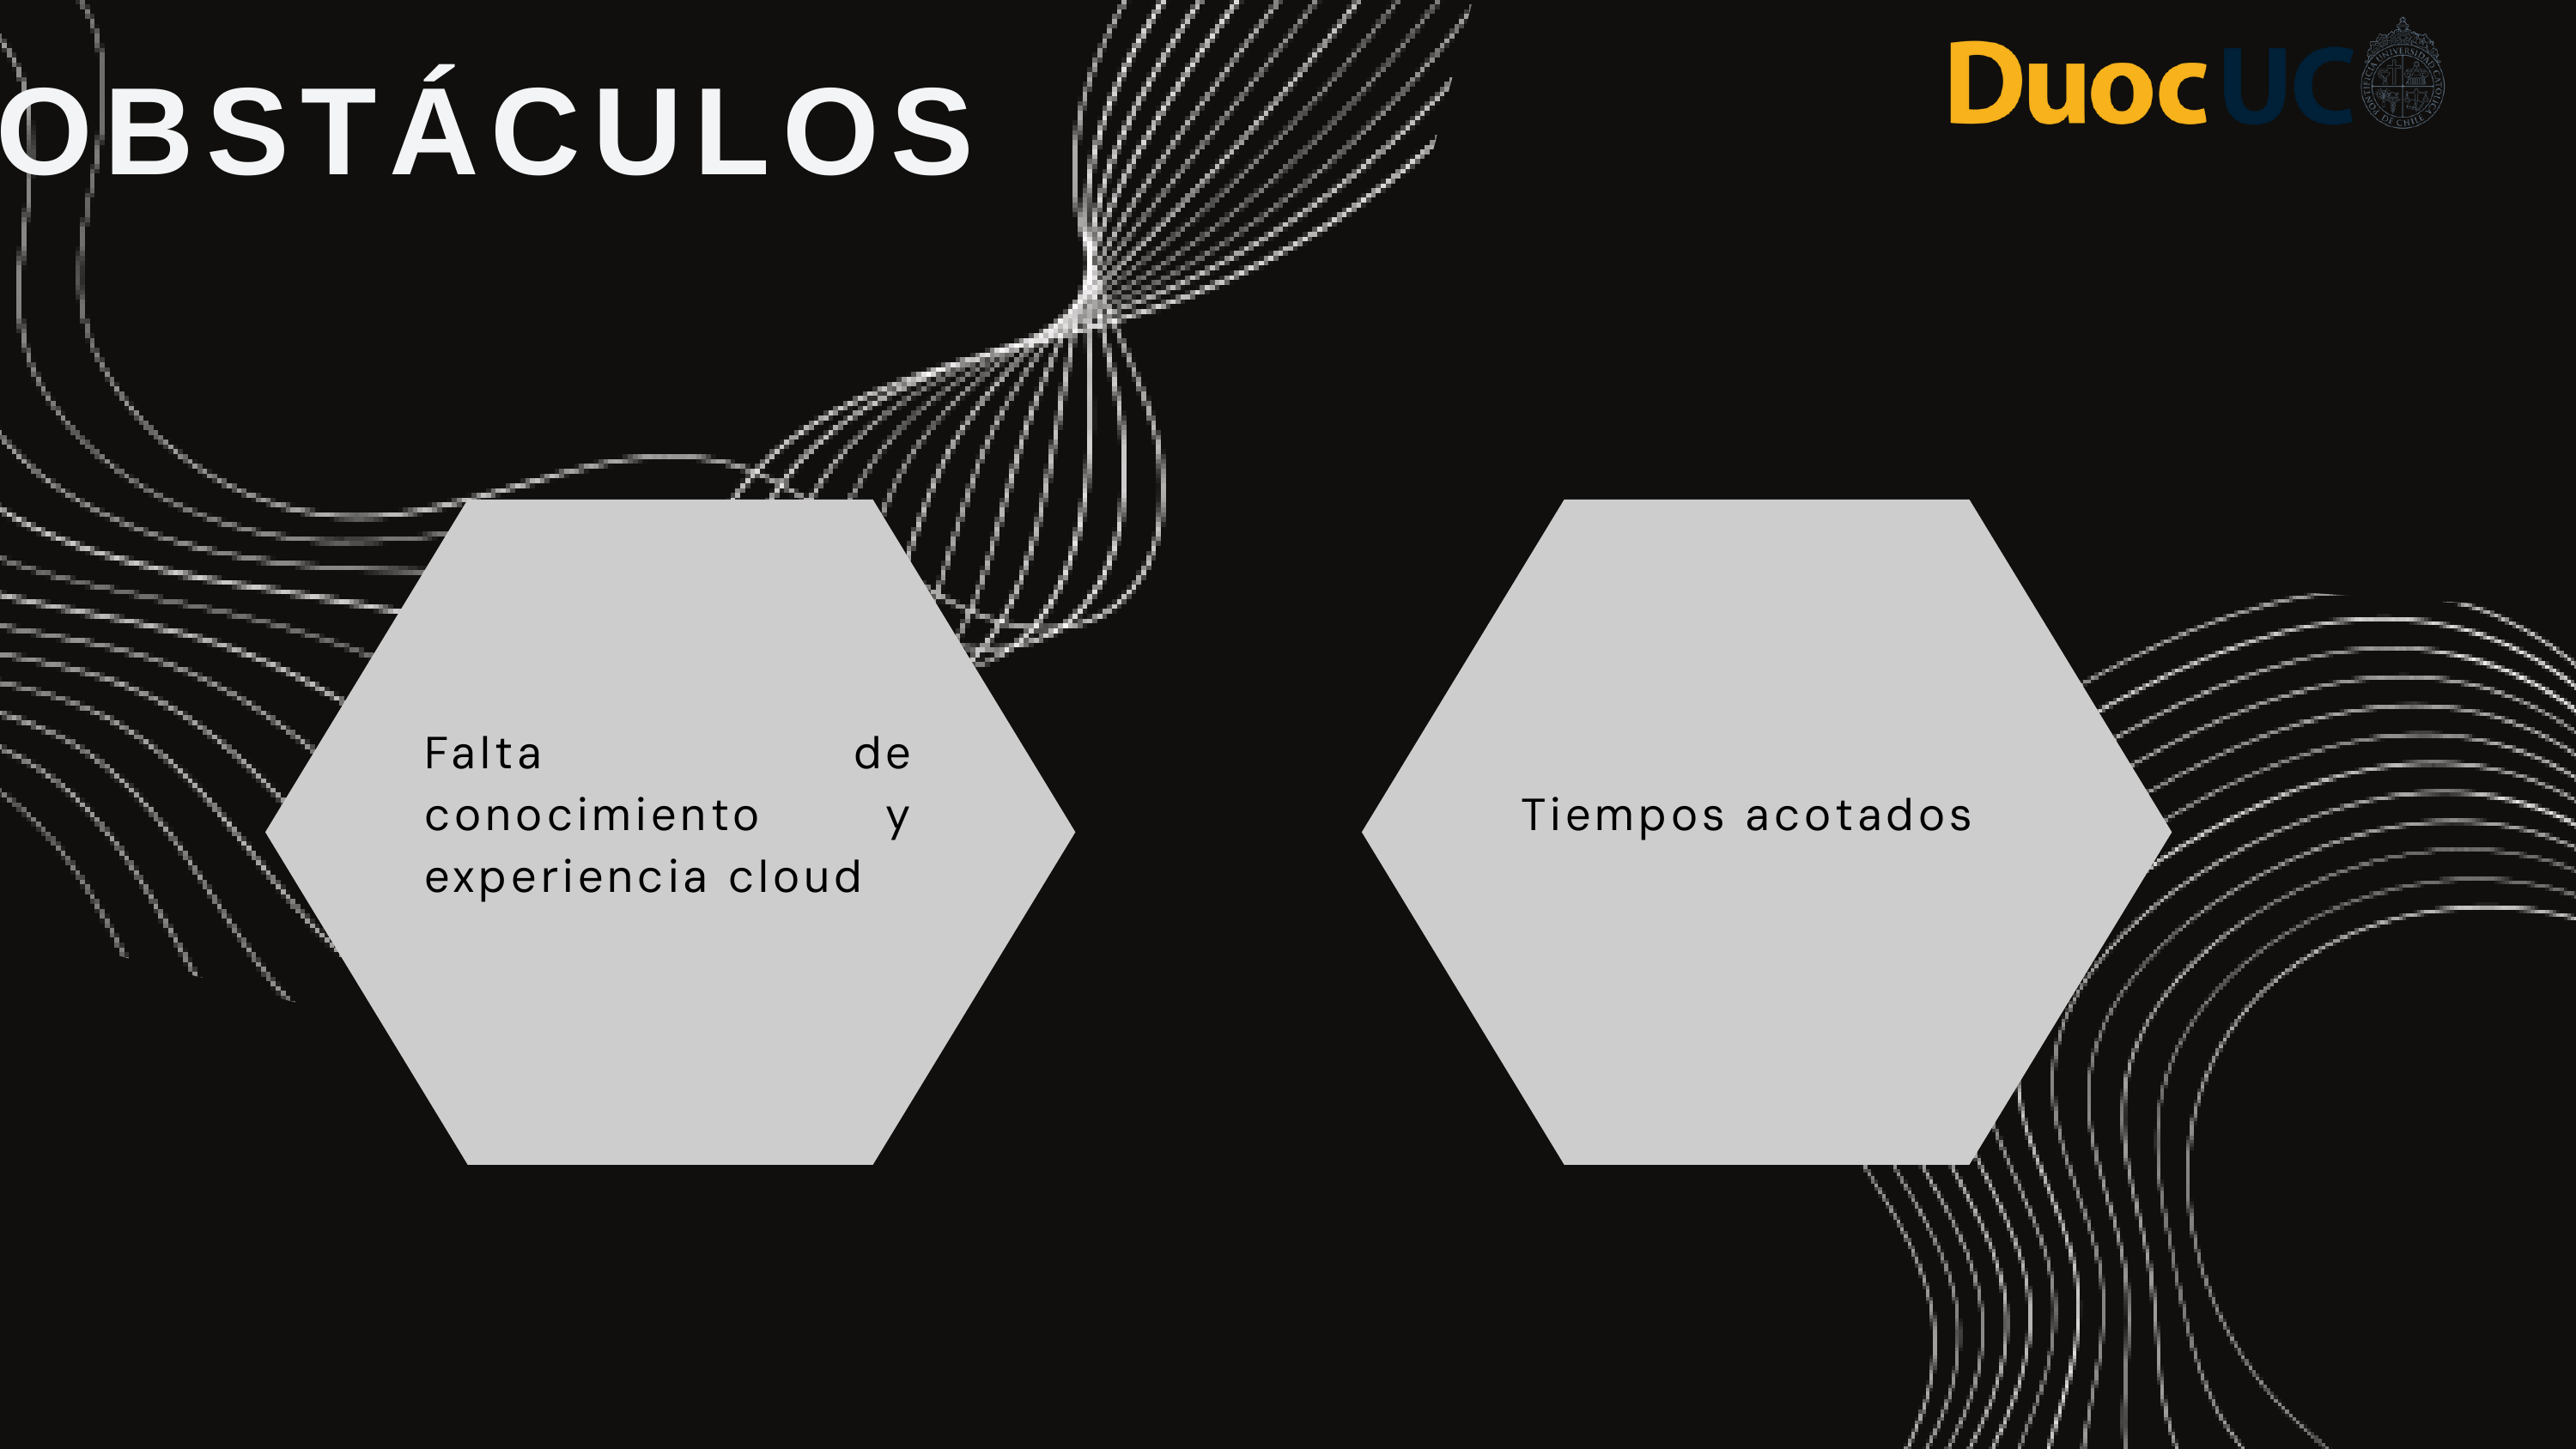

OBSTÁCULOS

Falta de conocimiento y experiencia cloud

Tiempos acotados